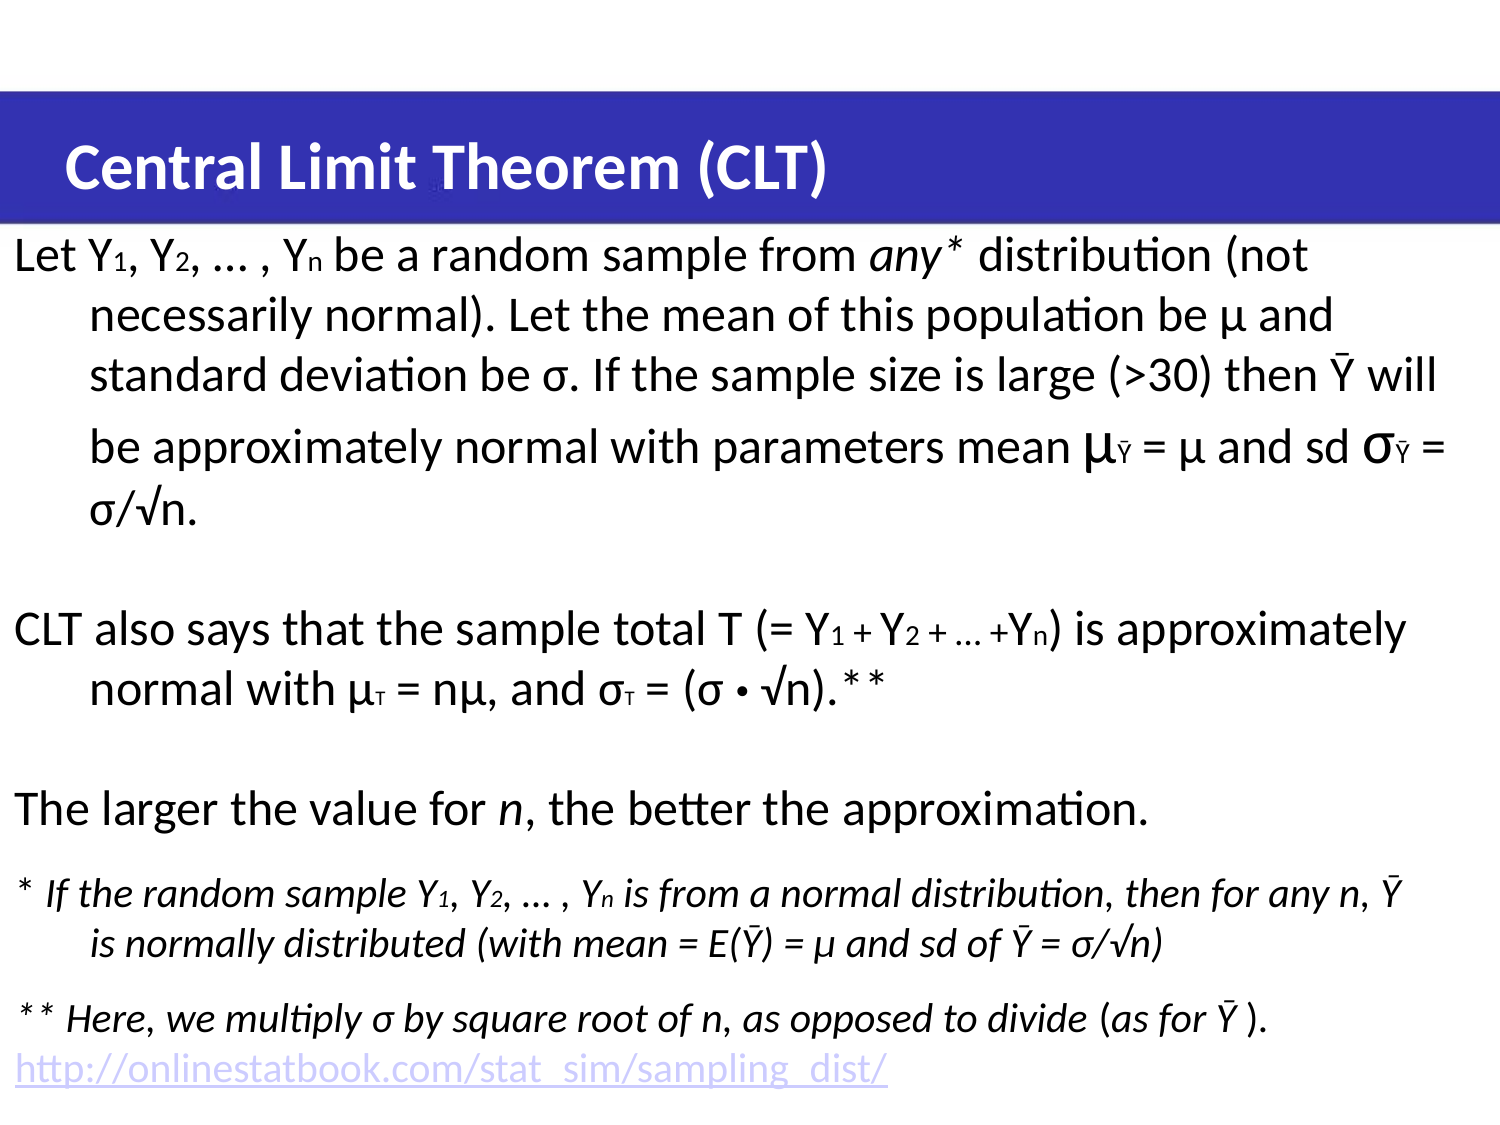

Central Limit Theorem (CLT)
Let Y1, Y2, … , Yn be a random sample from any* distribution (not necessarily normal). Let the mean of this population be µ and standard deviation be σ. If the sample size is large (>30) then Ȳ will be approximately normal with parameters mean µȲ = µ and sd σȲ = σ/√n.

CLT also says that the sample total T (= Y1 + Y2 + … +Yn) is approximately normal with µT = nµ, and σT = (σ • √n).**

The larger the value for n, the better the approximation.

* If the random sample Y1, Y2, … , Yn is from a normal distribution, then for any n, Ȳ
	is normally distributed (with mean = E(Ȳ) = µ and sd of Ȳ = σ/√n)

** Here, we multiply σ by square root of n, as opposed to divide (as for Ȳ ).
http://onlinestatbook.com/stat_sim/sampling_dist/